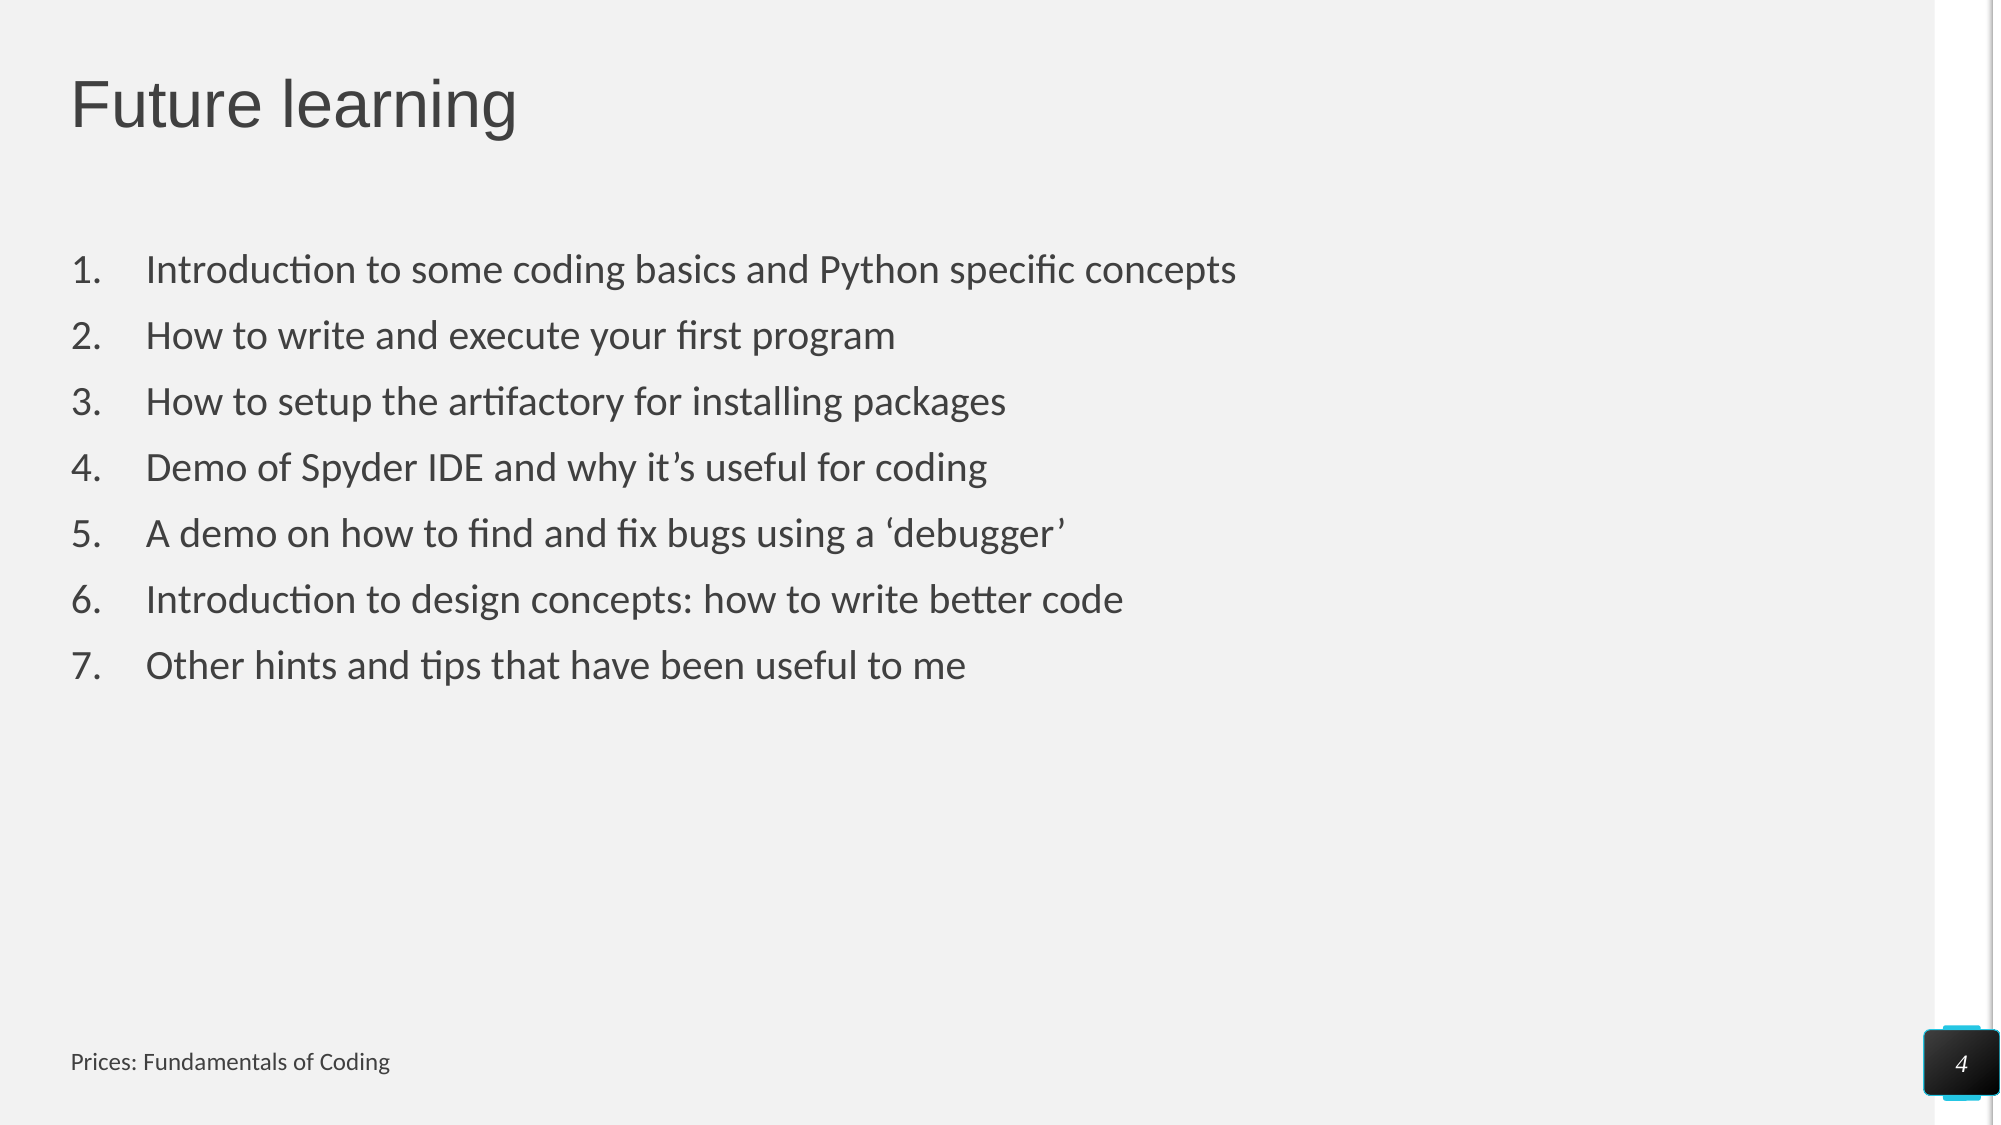

# Future learning

Introduction to some coding basics and Python specific concepts
How to write and execute your first program
How to setup the artifactory for installing packages
Demo of Spyder IDE and why it’s useful for coding
A demo on how to find and fix bugs using a ‘debugger’
Introduction to design concepts: how to write better code
Other hints and tips that have been useful to me

4
Prices: Fundamentals of Coding